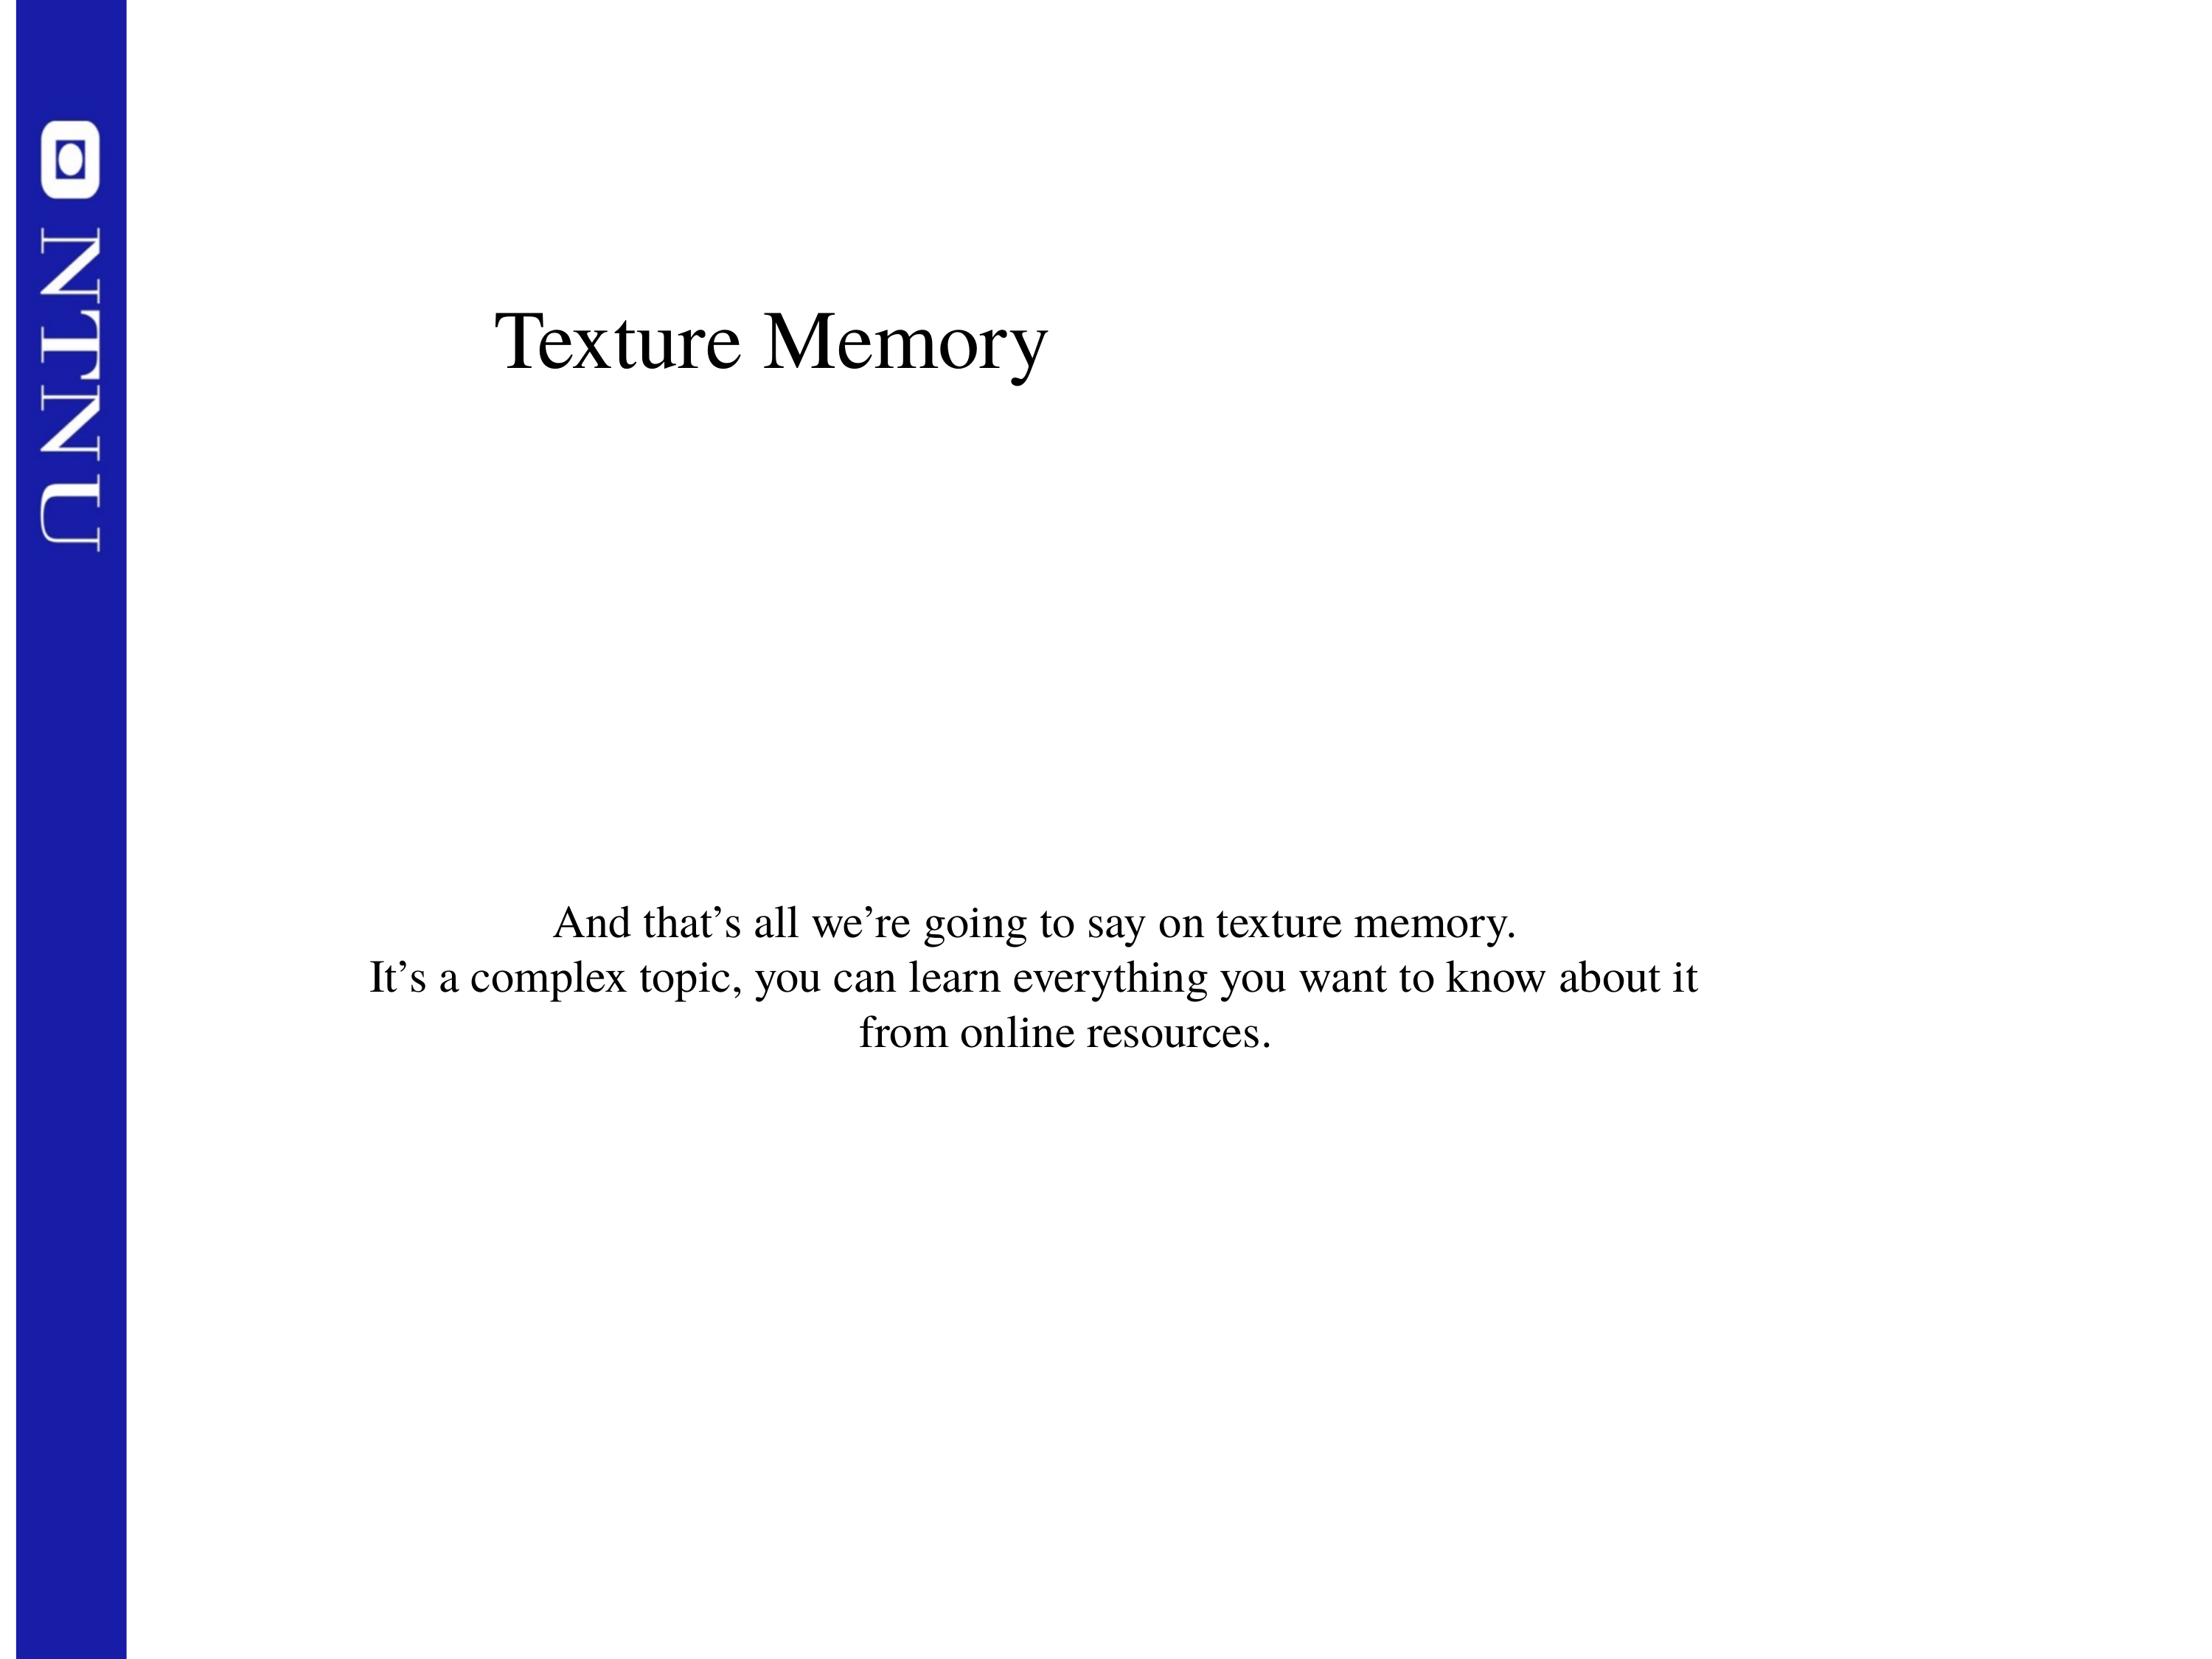

# Texture Memory
And that’s all we’re going to say on texture memory.
It’s a complex topic, you can learn everything you want to know about it from online resources.
86